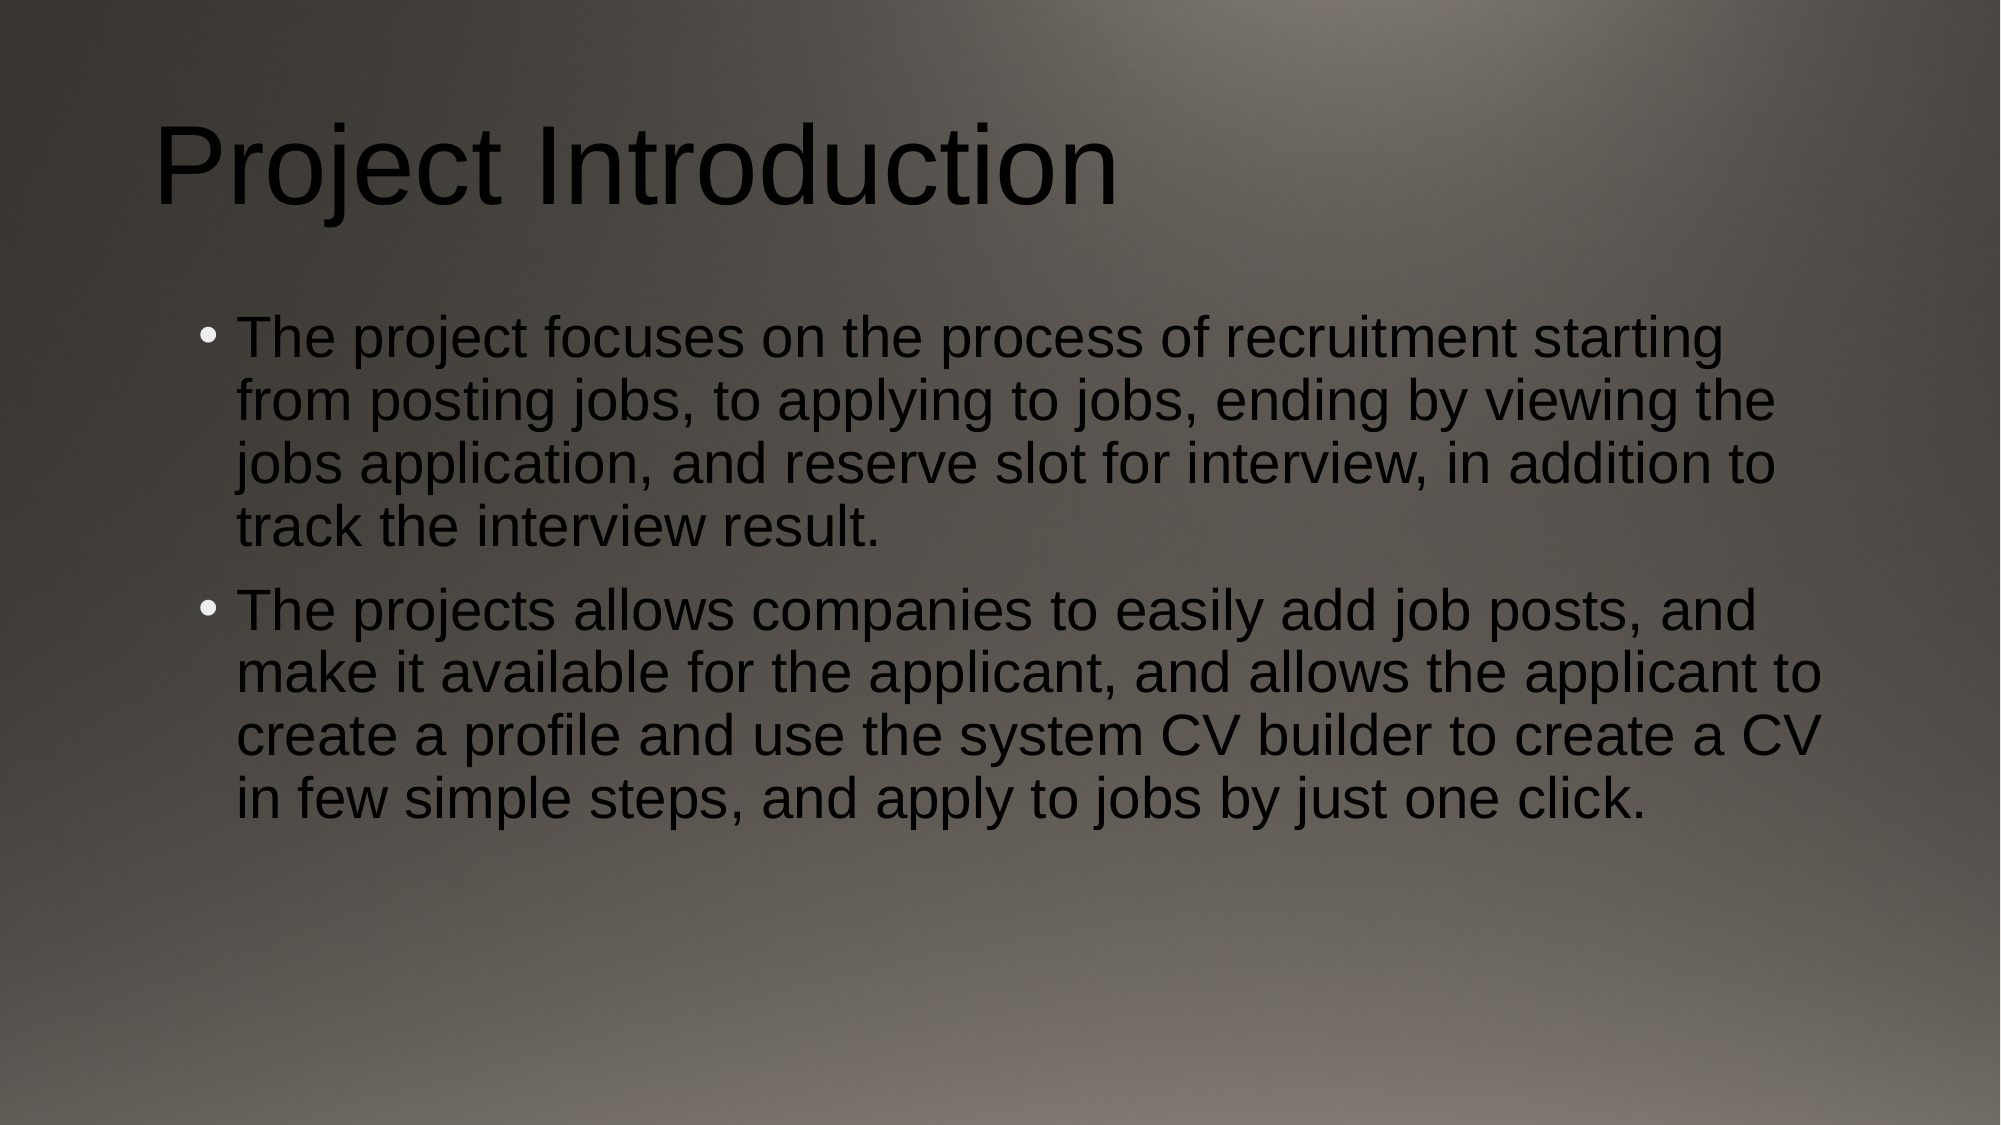

# Project Introduction
The project focuses on the process of recruitment starting from posting jobs, to applying to jobs, ending by viewing the jobs application, and reserve slot for interview, in addition to track the interview result.
The projects allows companies to easily add job posts, and make it available for the applicant, and allows the applicant to create a profile and use the system CV builder to create a CV in few simple steps, and apply to jobs by just one click.